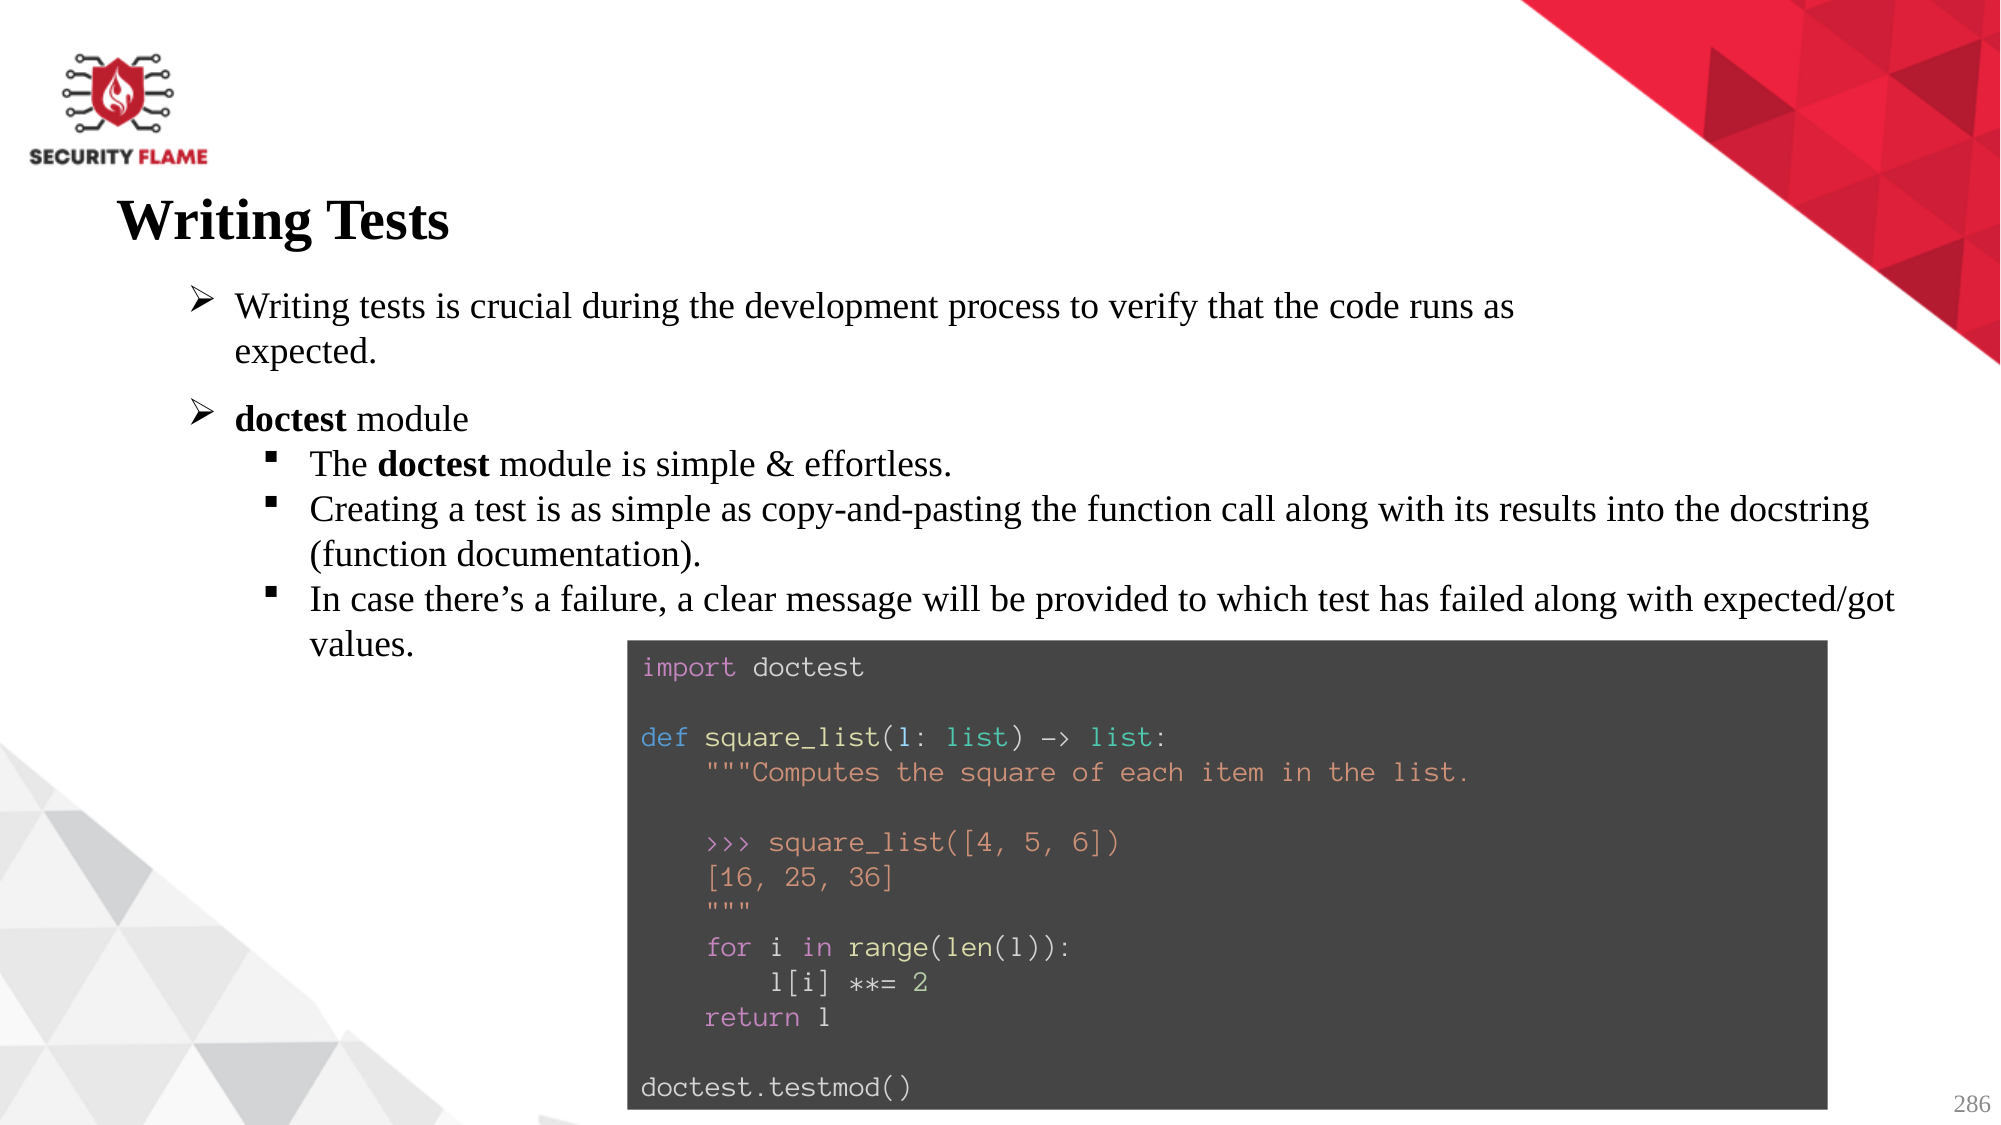

Writing Tests
Writing tests is crucial during the development process to verify that the code runs as expected.
doctest module
The doctest module is simple & effortless.
Creating a test is as simple as copy-and-pasting the function call along with its results into the docstring (function documentation).
In case there’s a failure, a clear message will be provided to which test has failed along with expected/got values.
import doctest
def square_list(l: list) -> list:
    """Computes the square of each item in the list.
    >>> square_list([4, 5, 6])
    [16, 25, 36]
    """
    for i in range(len(l)):
        l[i] **= 2
    return l
doctest.testmod()
286